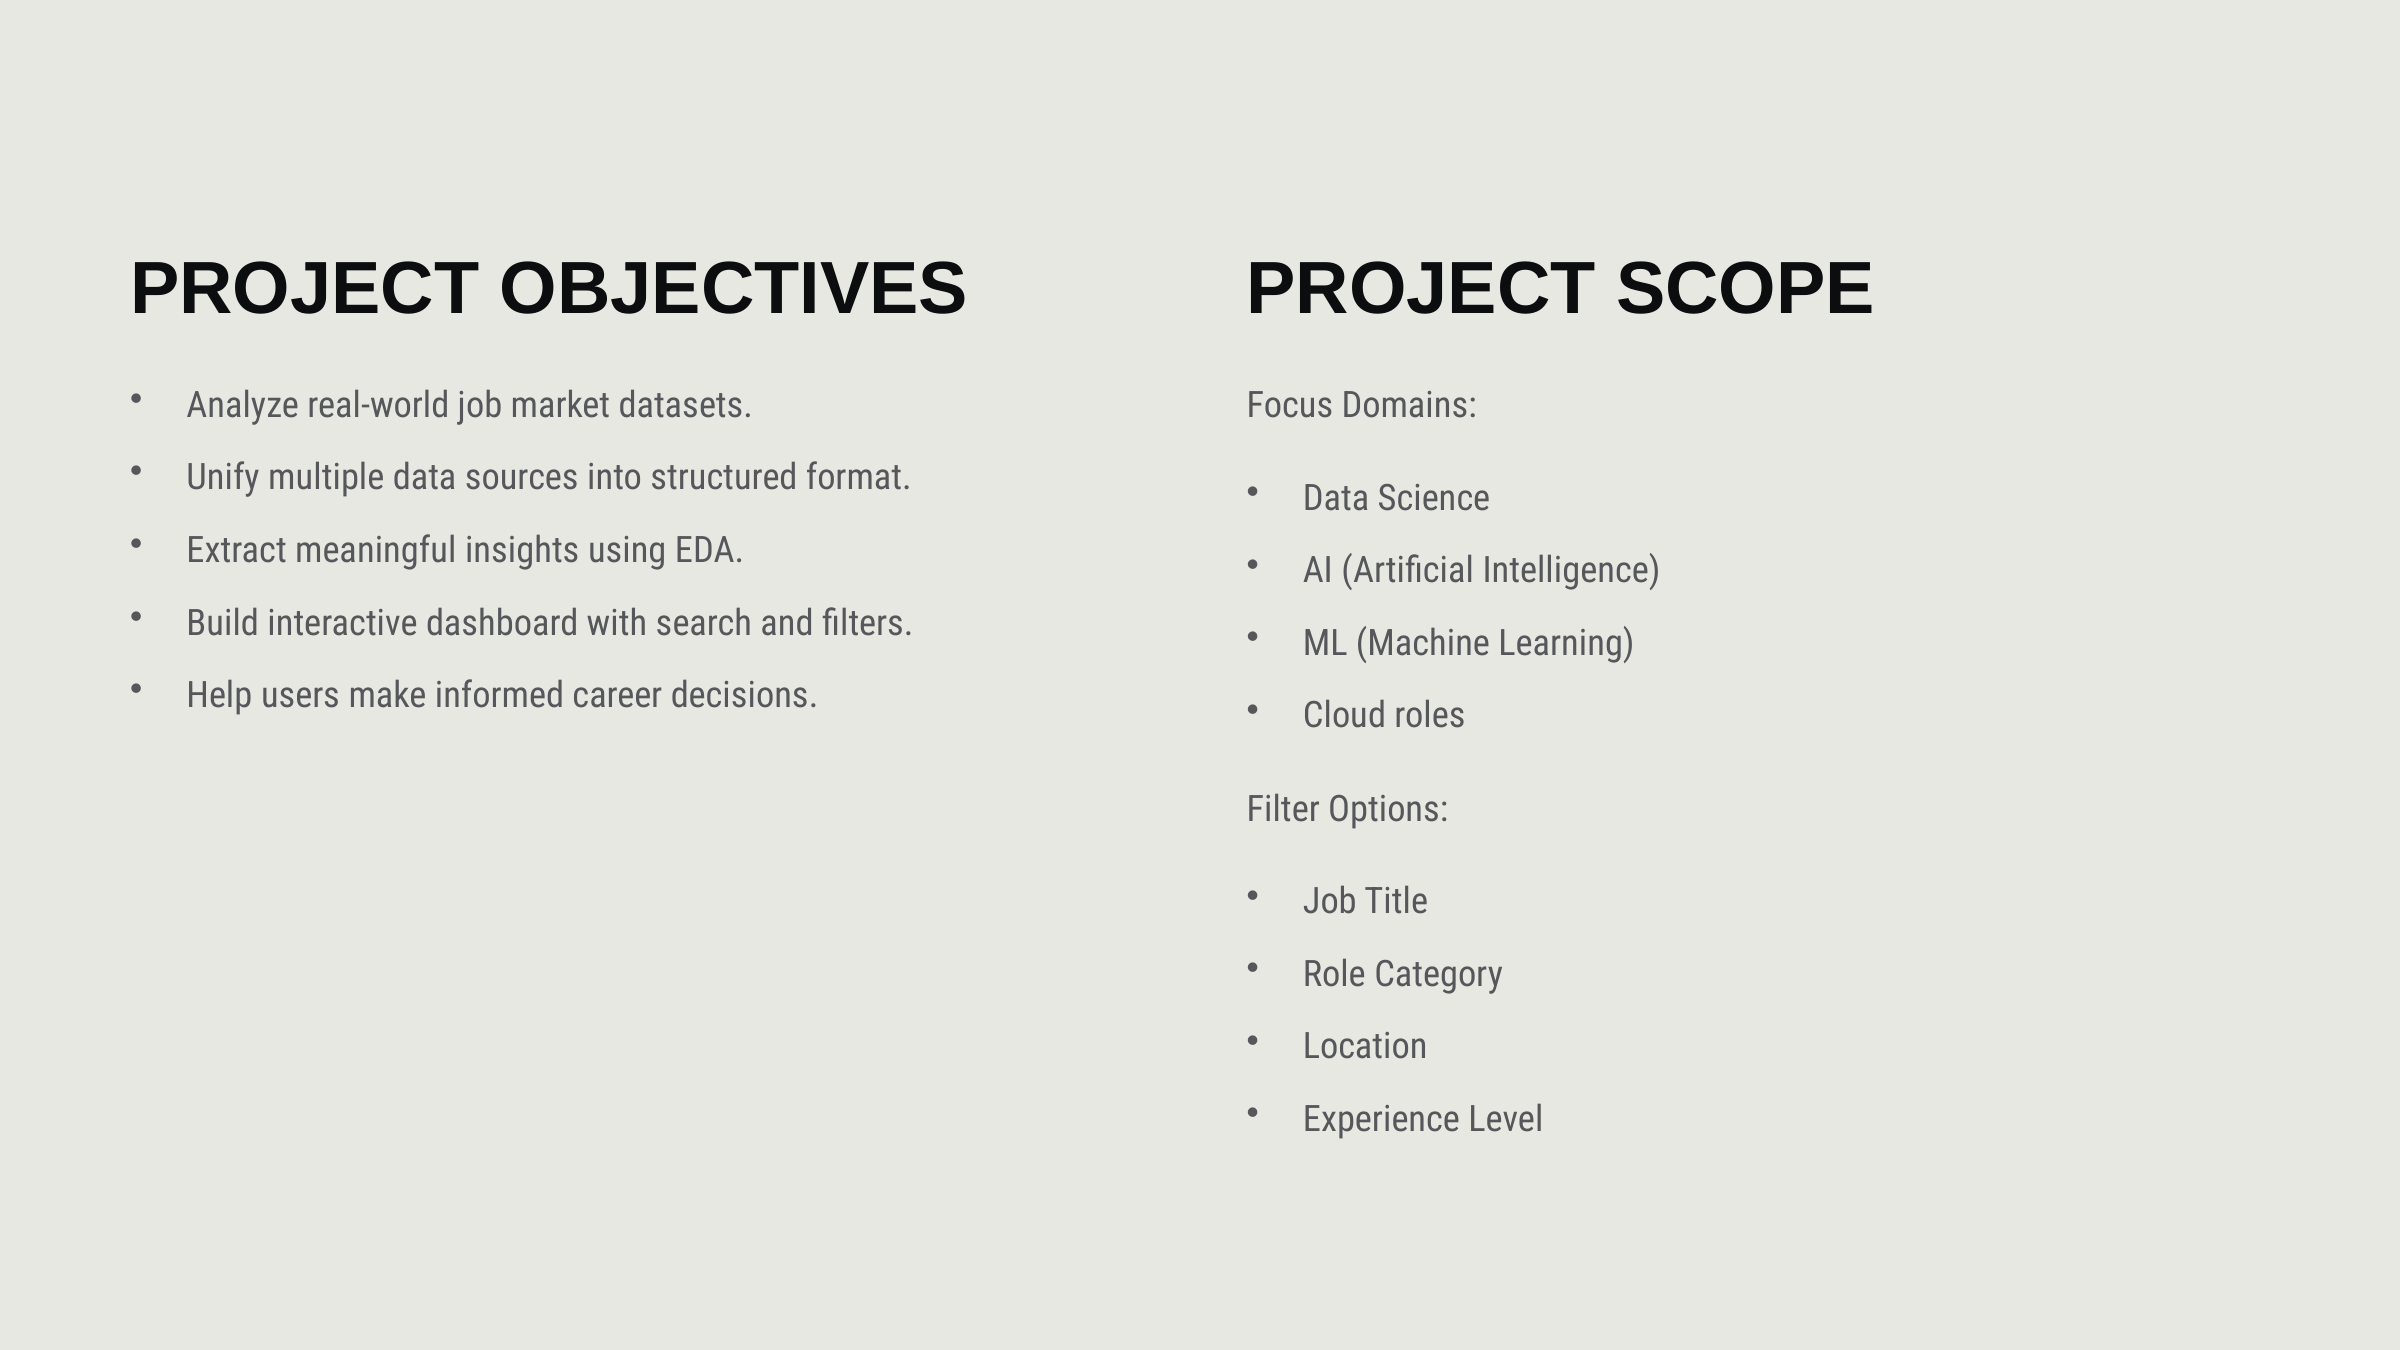

PROJECT OBJECTIVES
PROJECT SCOPE
Analyze real-world job market datasets.
Focus Domains:
Unify multiple data sources into structured format.
Data Science
Extract meaningful insights using EDA.
AI (Artificial Intelligence)
Build interactive dashboard with search and filters.
ML (Machine Learning)
Help users make informed career decisions.
Cloud roles
Filter Options:
Job Title
Role Category
Location
Experience Level